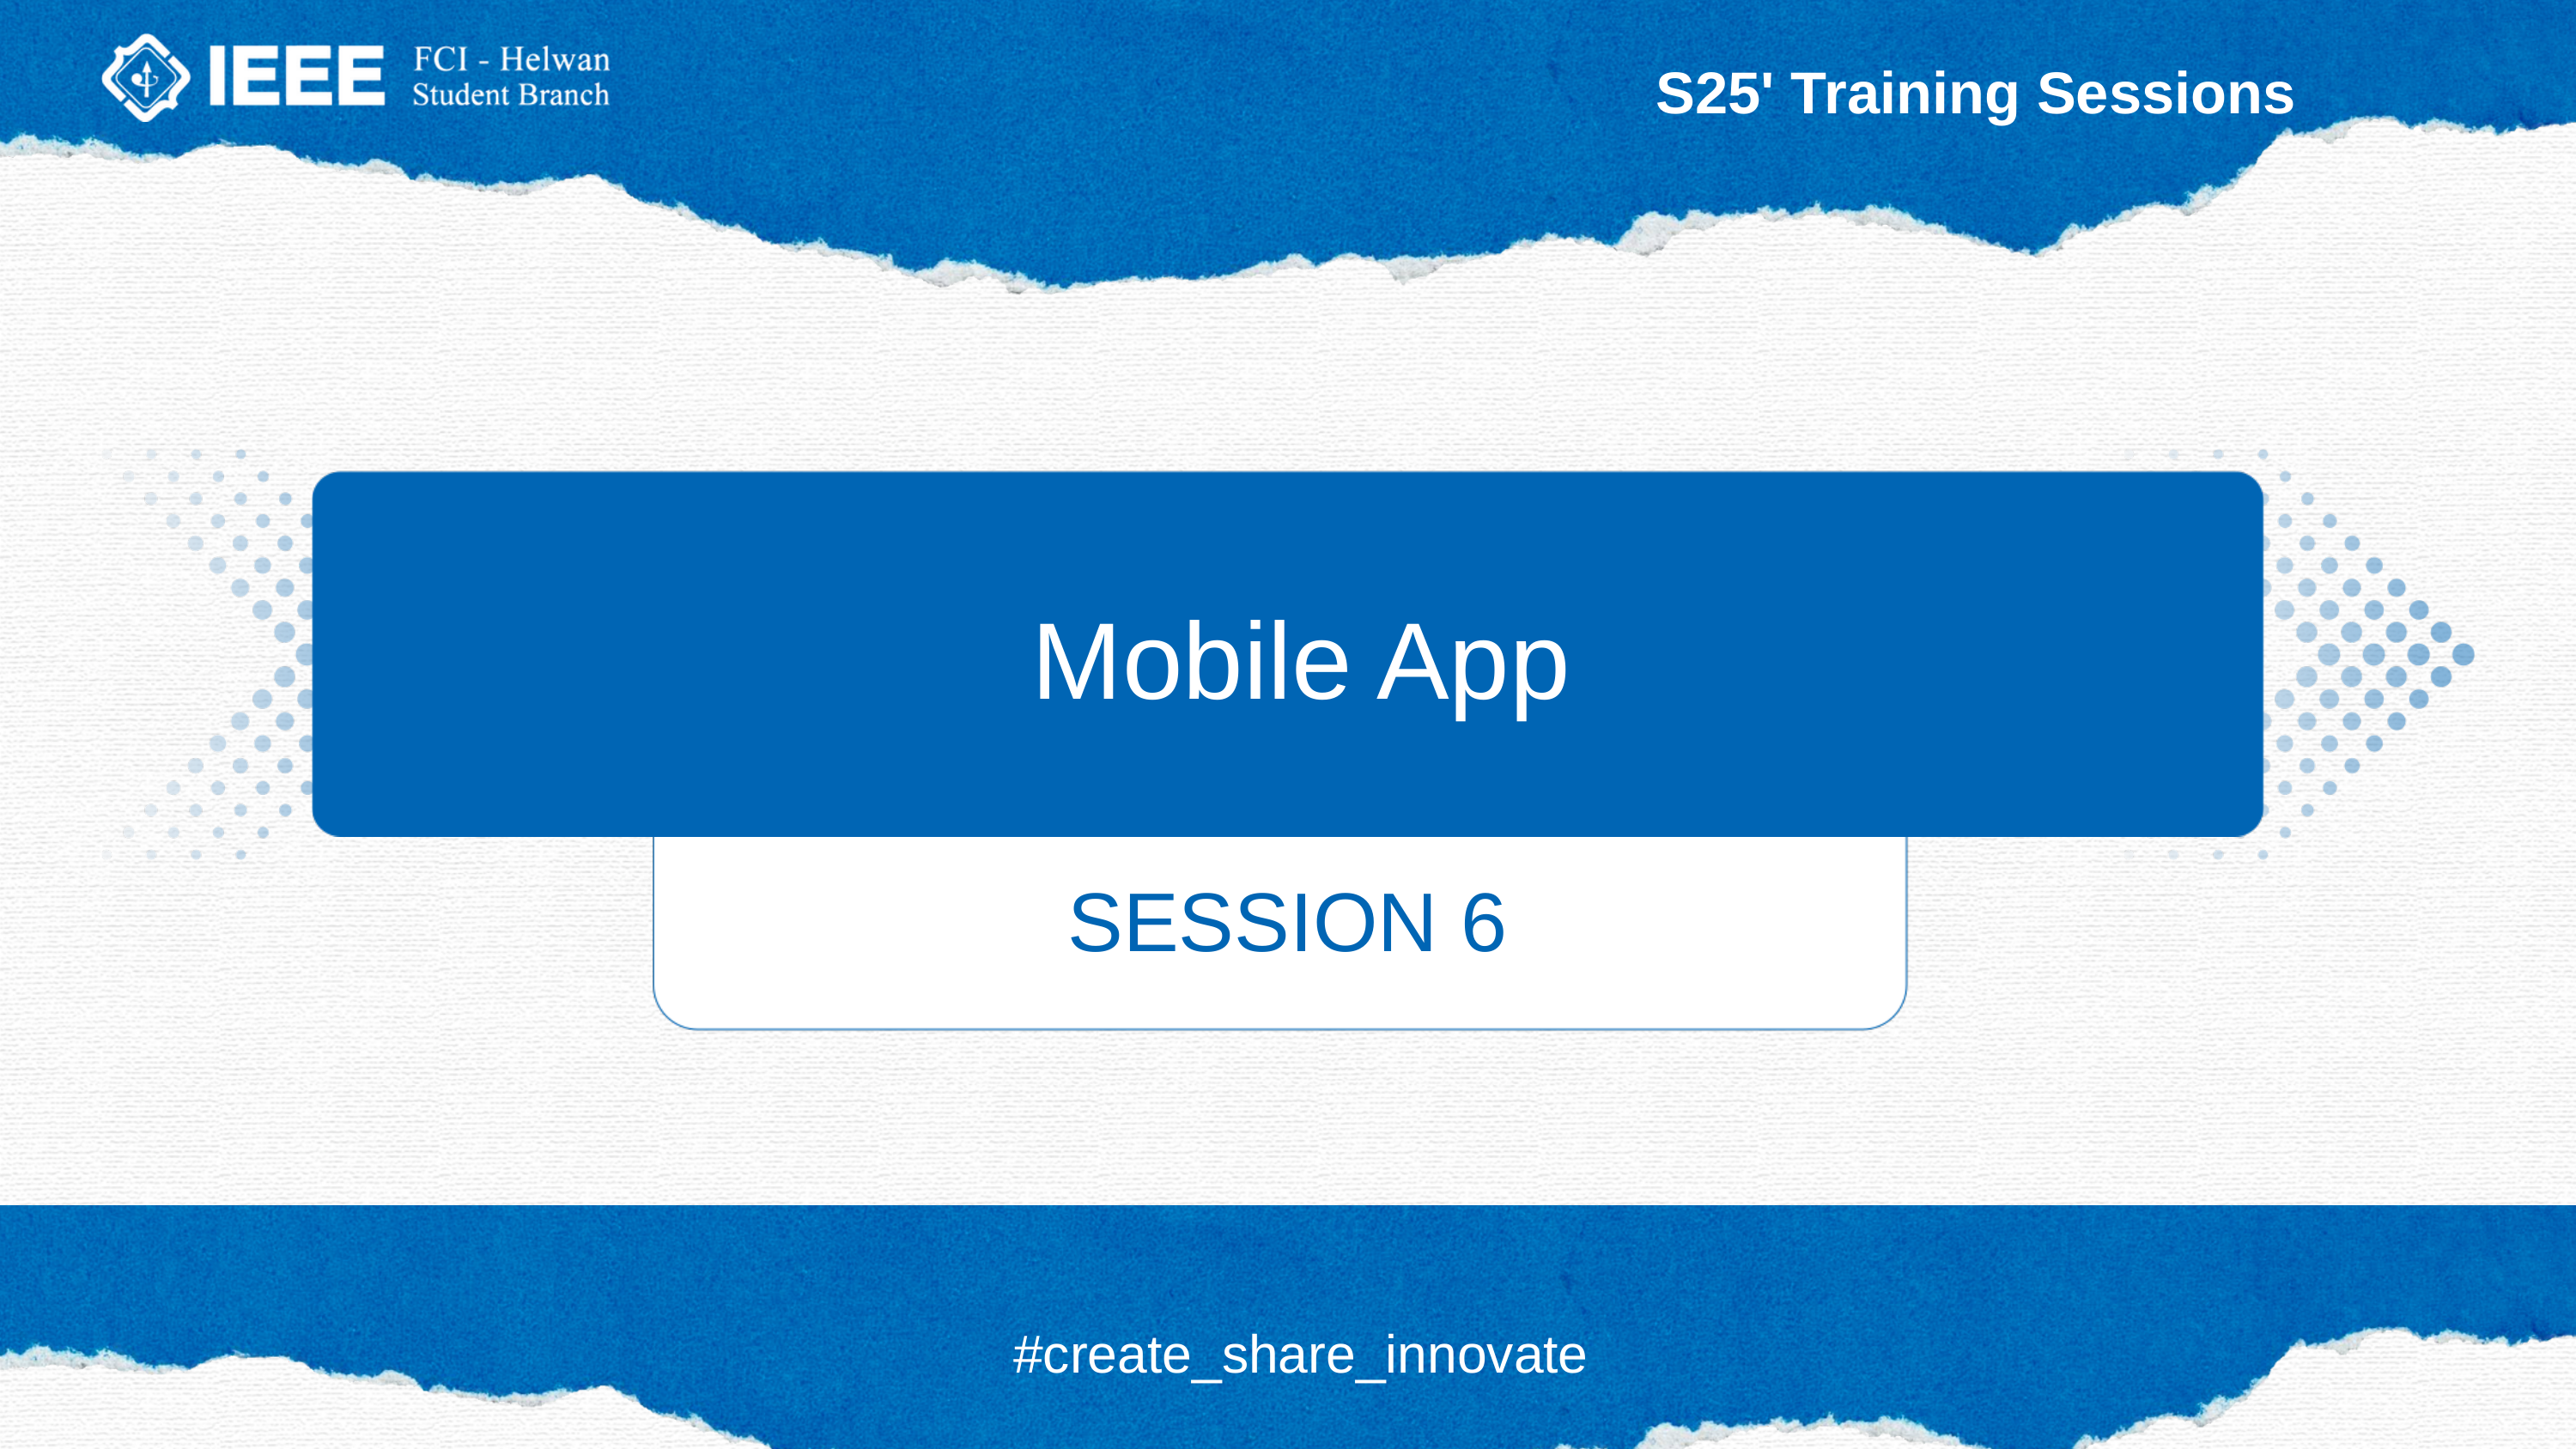

S25' Training Sessions

Mobile App

SESSION 6

#create_share_innovate